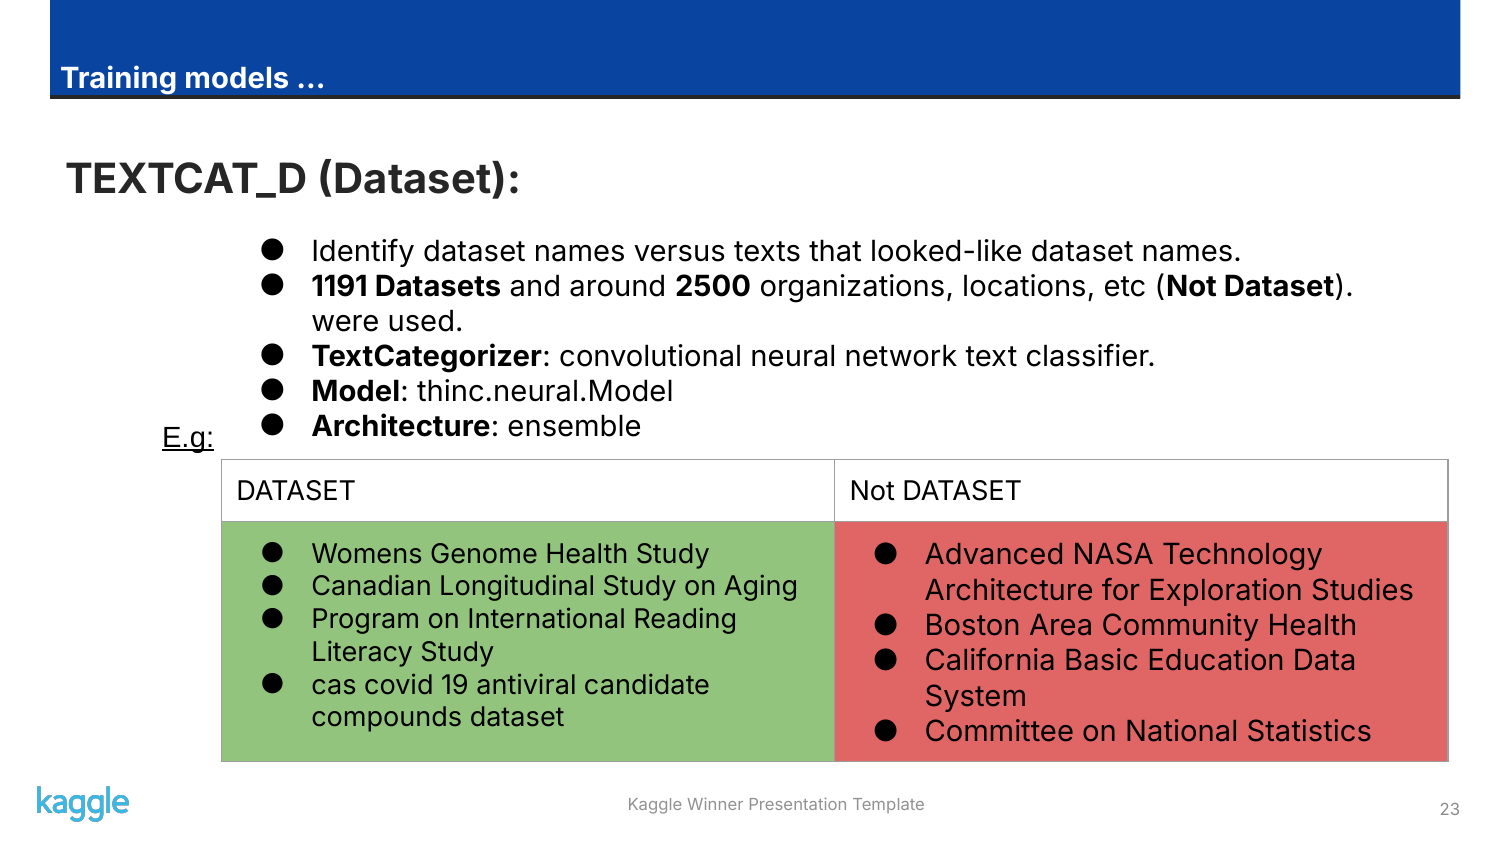

Training models ...

TEXTCAT_D (Dataset):
Identify dataset names versus texts that looked-like dataset names.
1191 Datasets and around 2500 organizations, locations, etc (Not Dataset). were used.
TextCategorizer: convolutional neural network text classifier.
Model: thinc.neural.Model
Architecture: ensemble
E.g:
| DATASET | Not DATASET |
| --- | --- |
| Womens Genome Health Study Canadian Longitudinal Study on Aging Program on International Reading Literacy Study cas covid 19 antiviral candidate compounds dataset | Advanced NASA Technology Architecture for Exploration Studies Boston Area Community Health California Basic Education Data System Committee on National Statistics |
23